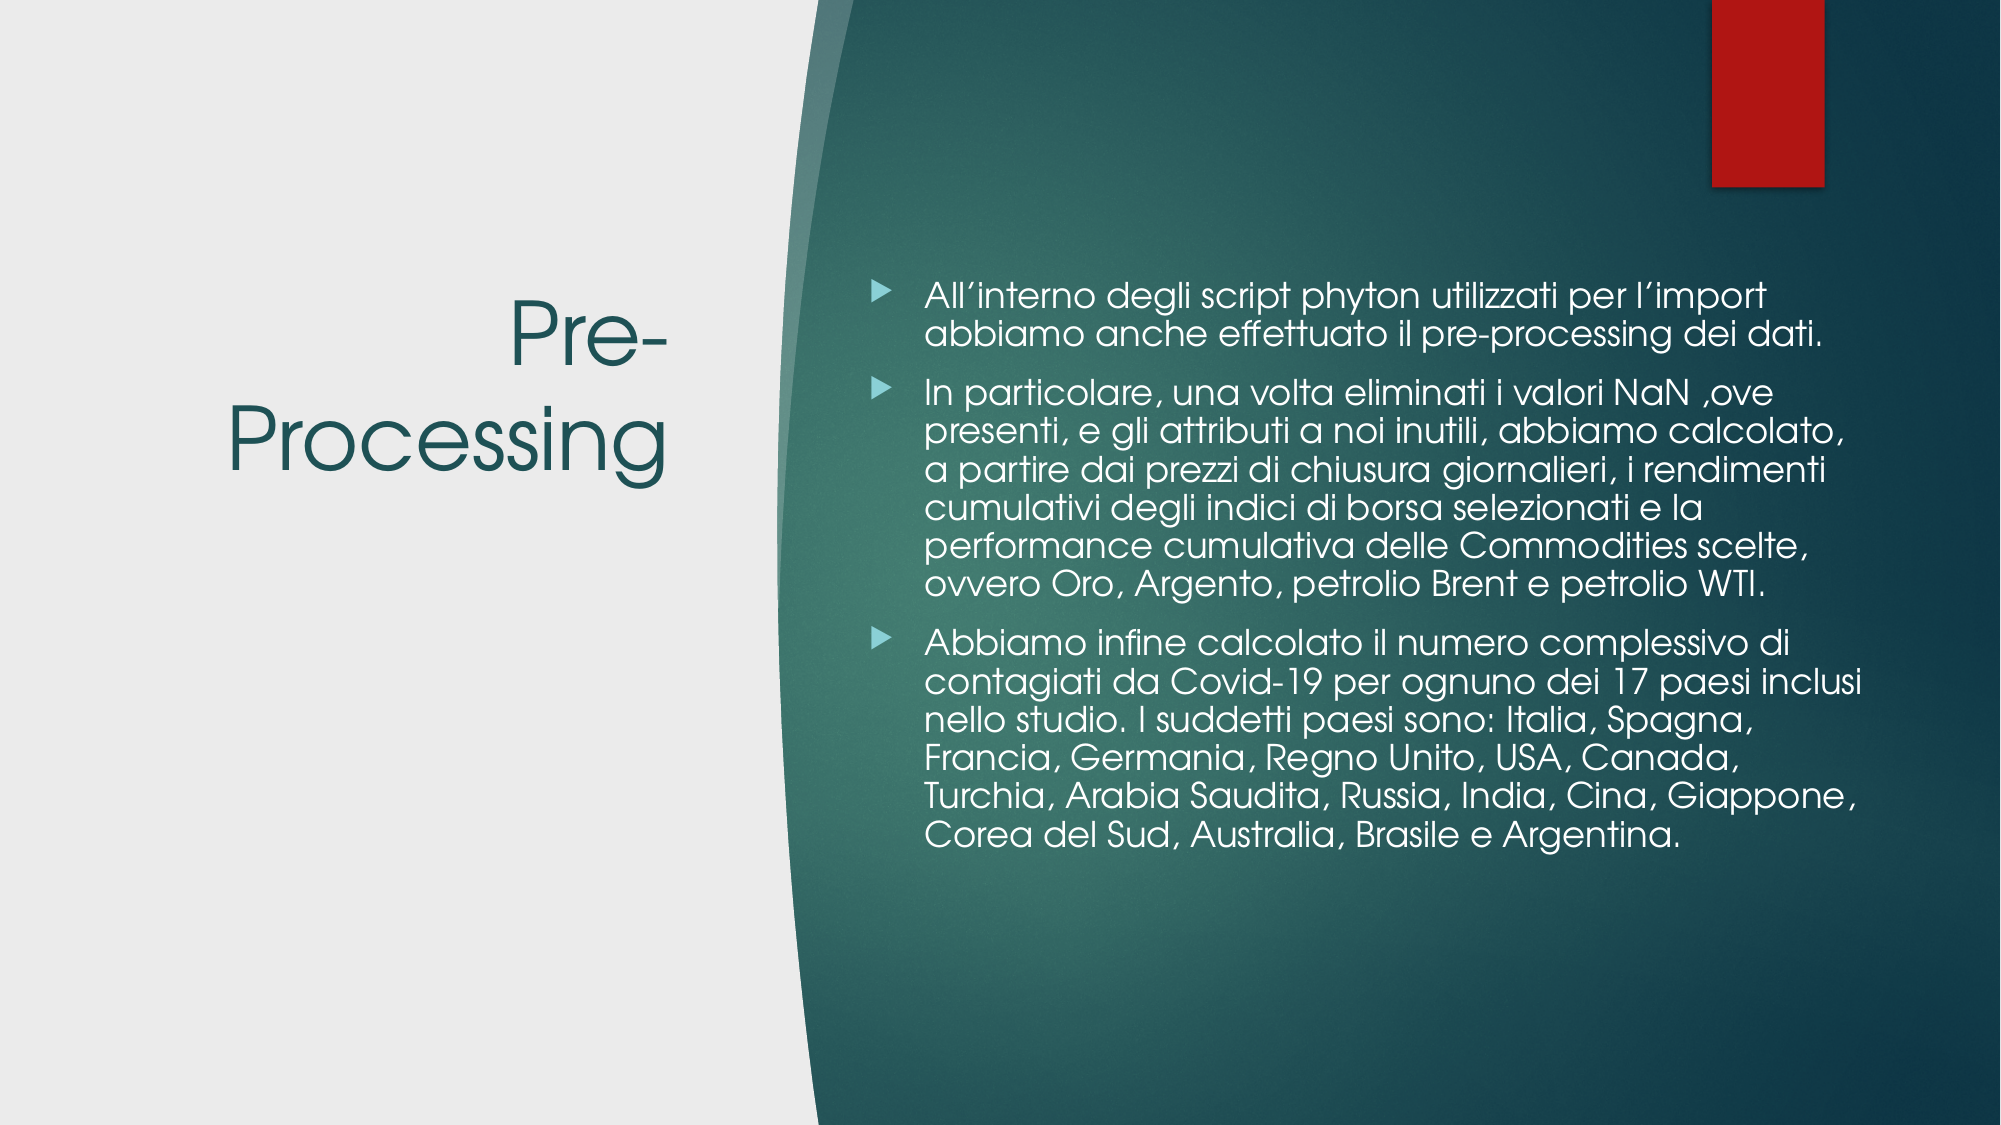

# Pre-Processing
All’interno degli script phyton utilizzati per l’import abbiamo anche effettuato il pre-processing dei dati.
In particolare, una volta eliminati i valori NaN ,ove presenti, e gli attributi a noi inutili, abbiamo calcolato, a partire dai prezzi di chiusura giornalieri, i rendimenti cumulativi degli indici di borsa selezionati e la performance cumulativa delle Commodities scelte, ovvero Oro, Argento, petrolio Brent e petrolio WTI.
Abbiamo infine calcolato il numero complessivo di contagiati da Covid-19 per ognuno dei 17 paesi inclusi nello studio. I suddetti paesi sono: Italia, Spagna, Francia, Germania, Regno Unito, USA, Canada, Turchia, Arabia Saudita, Russia, India, Cina, Giappone, Corea del Sud, Australia, Brasile e Argentina.